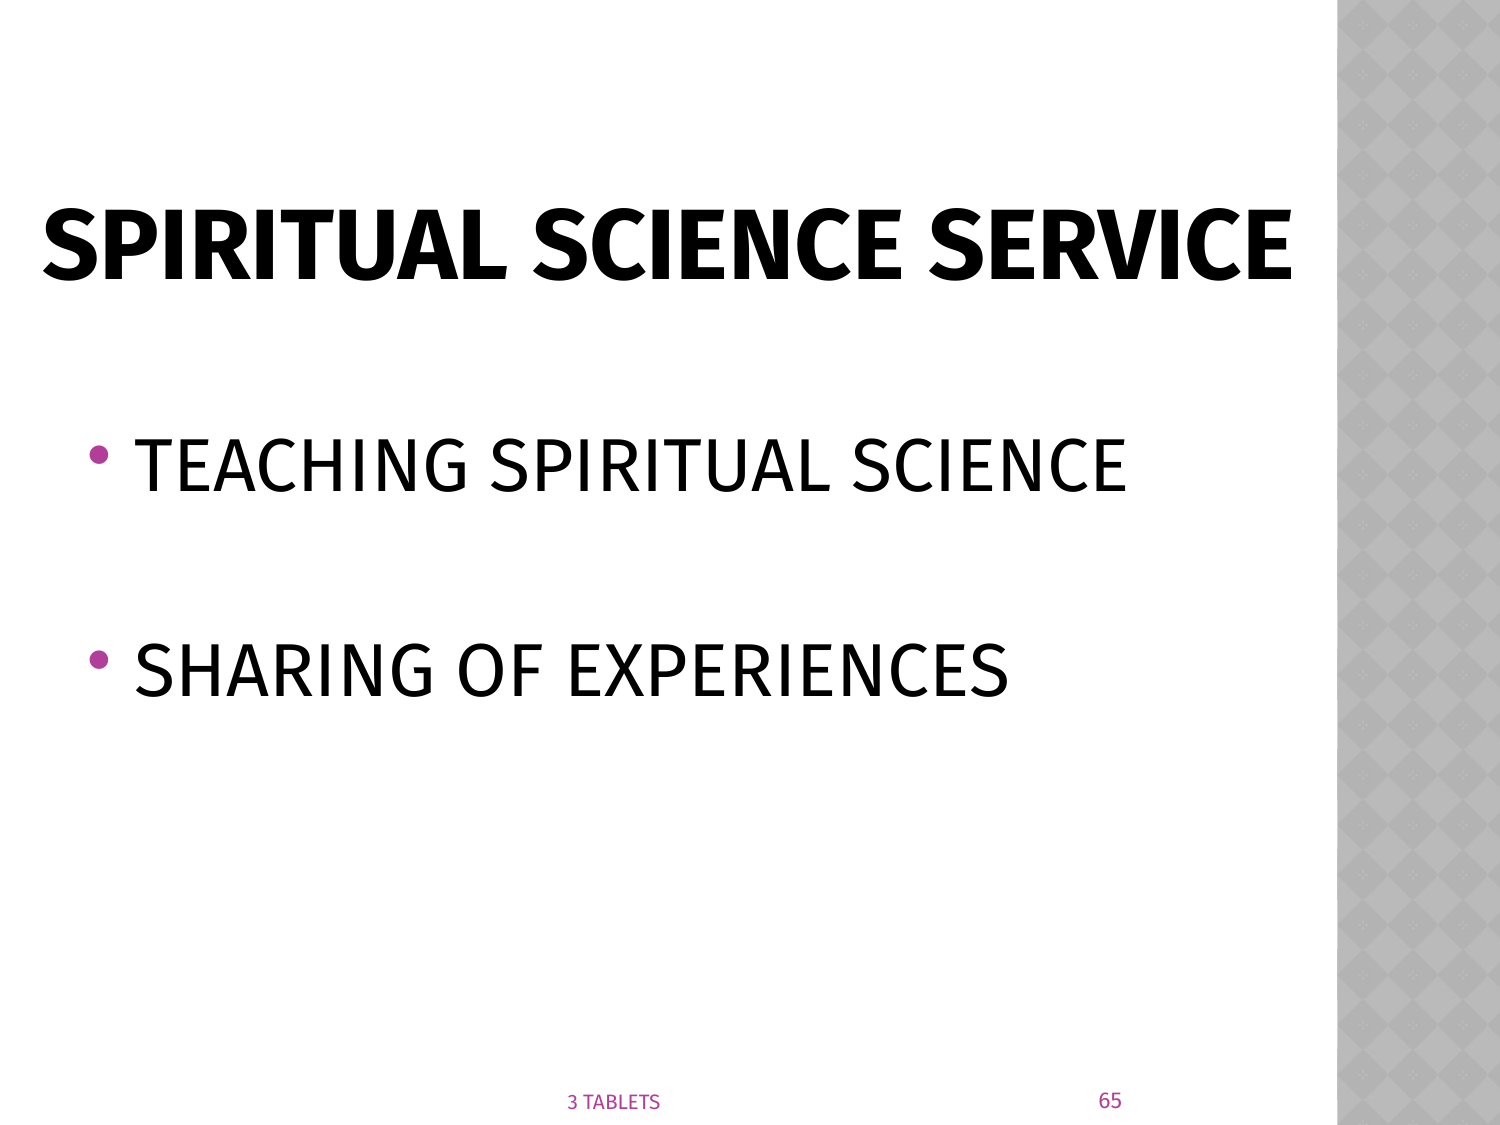

# SPIRITUAL SCIENCE SERVICE

TEACHING SPIRITUAL SCIENCE

SHARING OF EXPERIENCES
65
3 TABLETS